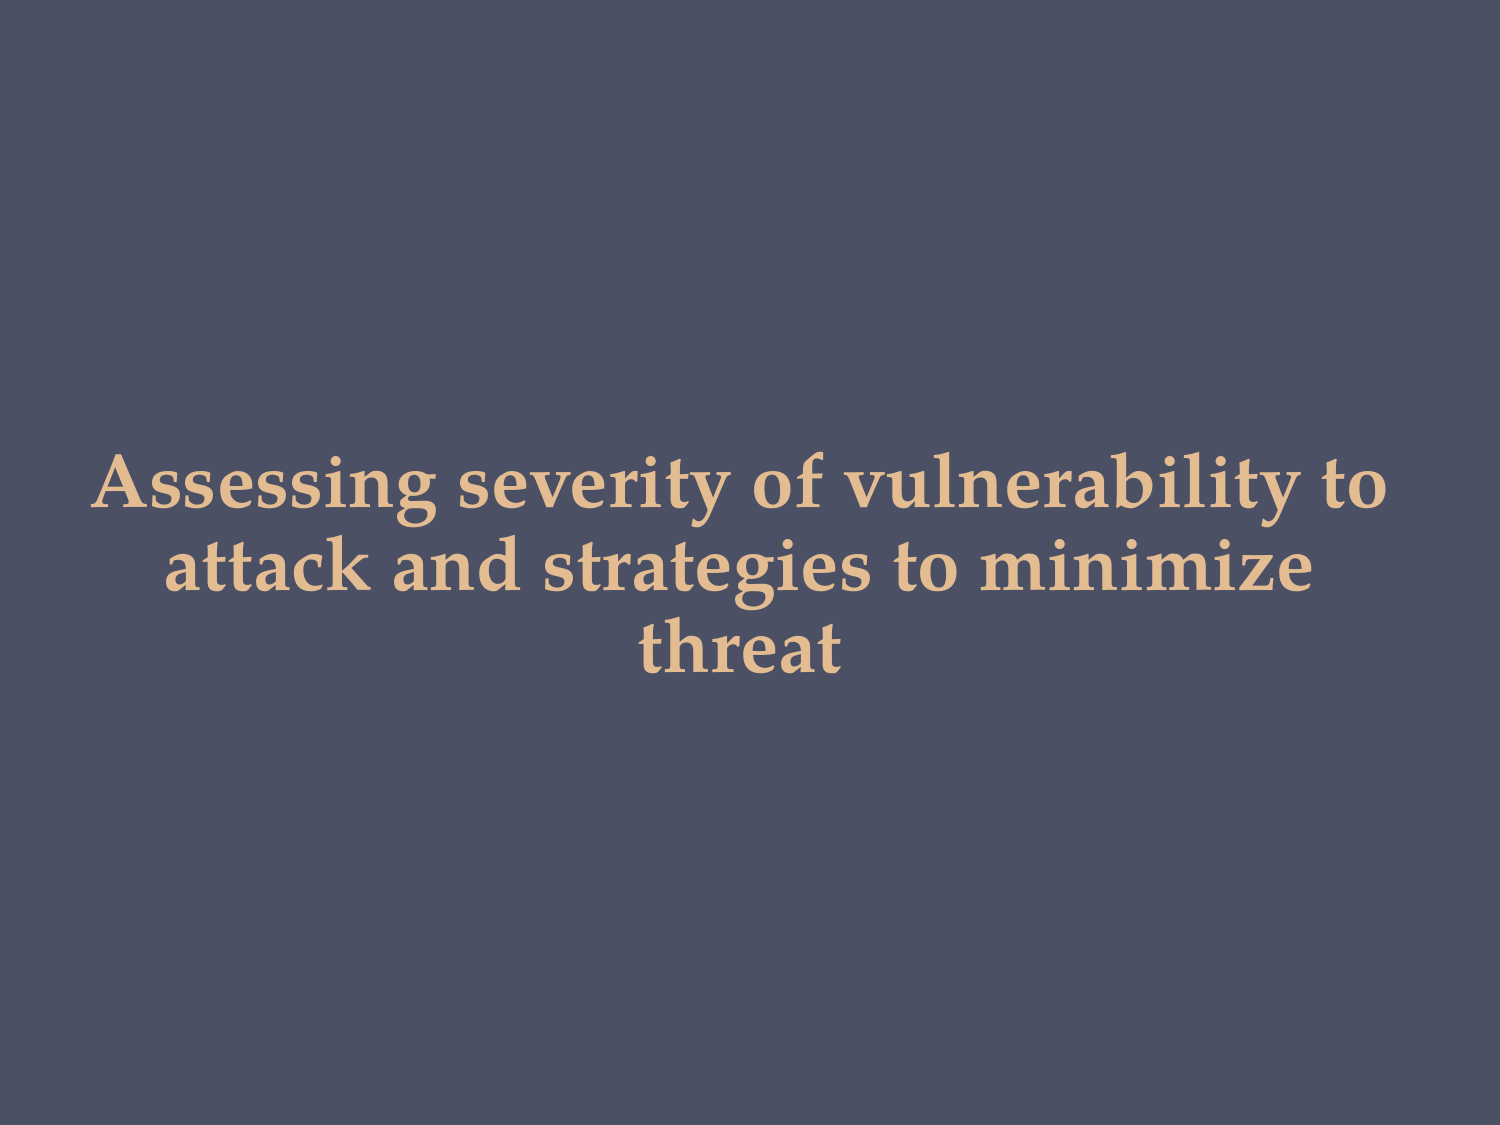

# Assessing severity of vulnerability to attack and strategies to minimize threat
© 2016 Pearson Education, Inc., Hoboken, NJ.  All rights reserved.